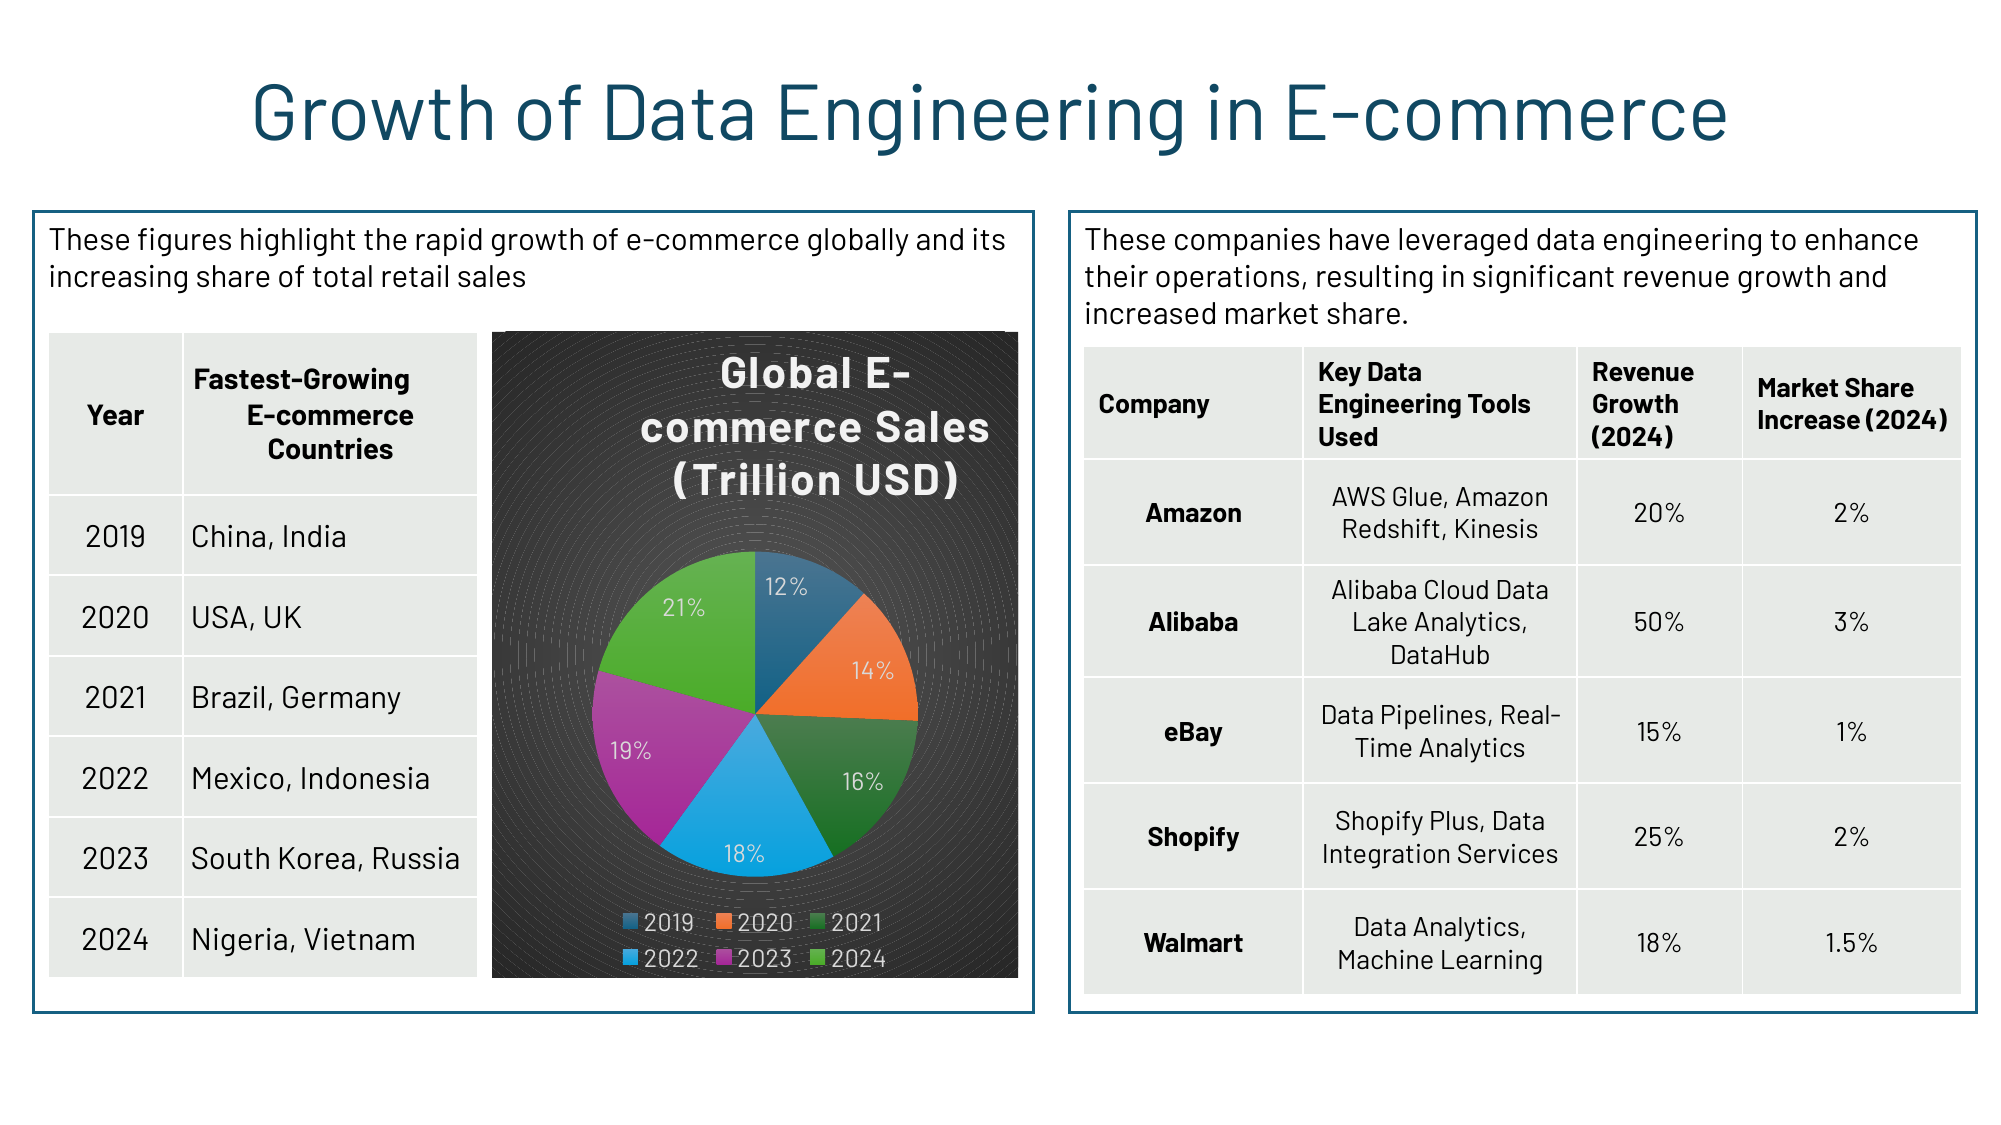

# Growth of Data Engineering in E-commerce
These companies have leveraged data engineering to enhance their operations, resulting in significant revenue growth and increased market share.

These figures highlight the rapid growth of e-commerce globally and its increasing share of total retail sales

| Year | Fastest-Growing E-commerce Countries |
| --- | --- |
| 2019 | China, India |
| 2020 | USA, UK |
| 2021 | Brazil, Germany |
| 2022 | Mexico, Indonesia |
| 2023 | South Korea, Russia |
| 2024 | Nigeria, Vietnam |

### Chart:

| Category | Global E-commerce Sales (Trillion USD) |
|---|---|
| 2019 | 3.5 |
| 2020 | 4.2 |
| 2021 | 4.9 |
| 2022 | 5.4 |
| 2023 | 5.8 |
| 2024 | 6.2 |
| Company | Key Data Engineering Tools Used | Revenue Growth (2024) | Market Share Increase (2024) |
| --- | --- | --- | --- |
| Amazon | AWS Glue, Amazon Redshift, Kinesis | 20% | 2% |
| Alibaba | Alibaba Cloud Data Lake Analytics, DataHub | 50% | 3% |
| eBay | Data Pipelines, Real-Time Analytics | 15% | 1% |
| Shopify | Shopify Plus, Data Integration Services | 25% | 2% |
| Walmart | Data Analytics, Machine Learning | 18% | 1.5% |